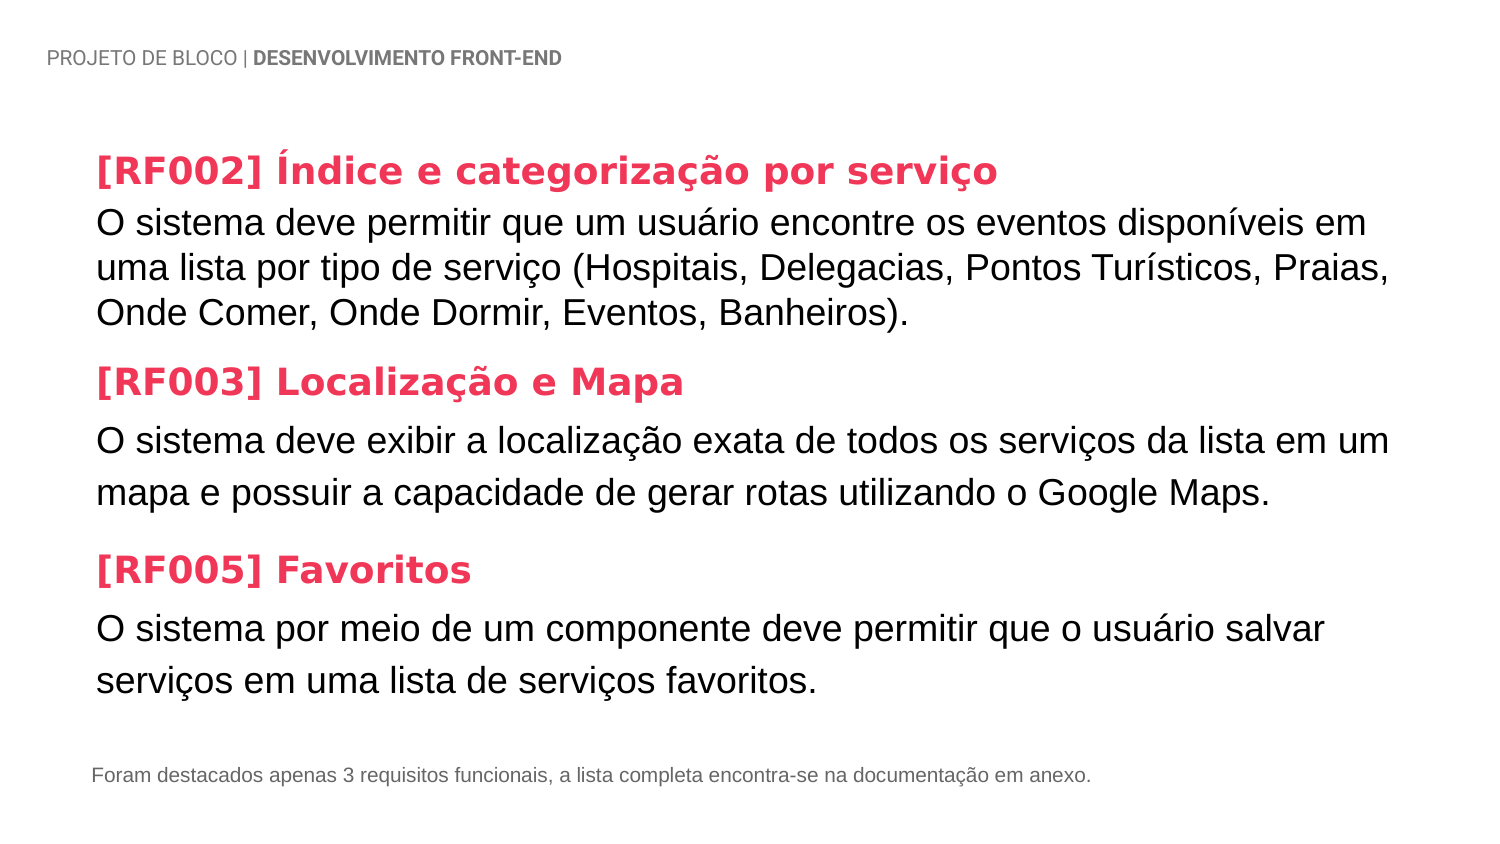

PROJETO DE BLOCO | DESENVOLVIMENTO FRONT-END
[RF002] Índice e categorização por serviço
O sistema deve permitir que um usuário encontre os eventos disponíveis em uma lista por tipo de serviço (Hospitais, Delegacias, Pontos Turísticos, Praias, Onde Comer, Onde Dormir, Eventos, Banheiros).
[RF003] Localização e Mapa
O sistema deve exibir a localização exata de todos os serviços da lista em um mapa e possuir a capacidade de gerar rotas utilizando o Google Maps.
[RF005] Favoritos
O sistema por meio de um componente deve permitir que o usuário salvar serviços em uma lista de serviços favoritos.

Foram destacados apenas 3 requisitos funcionais, a lista completa encontra-se na documentação em anexo.